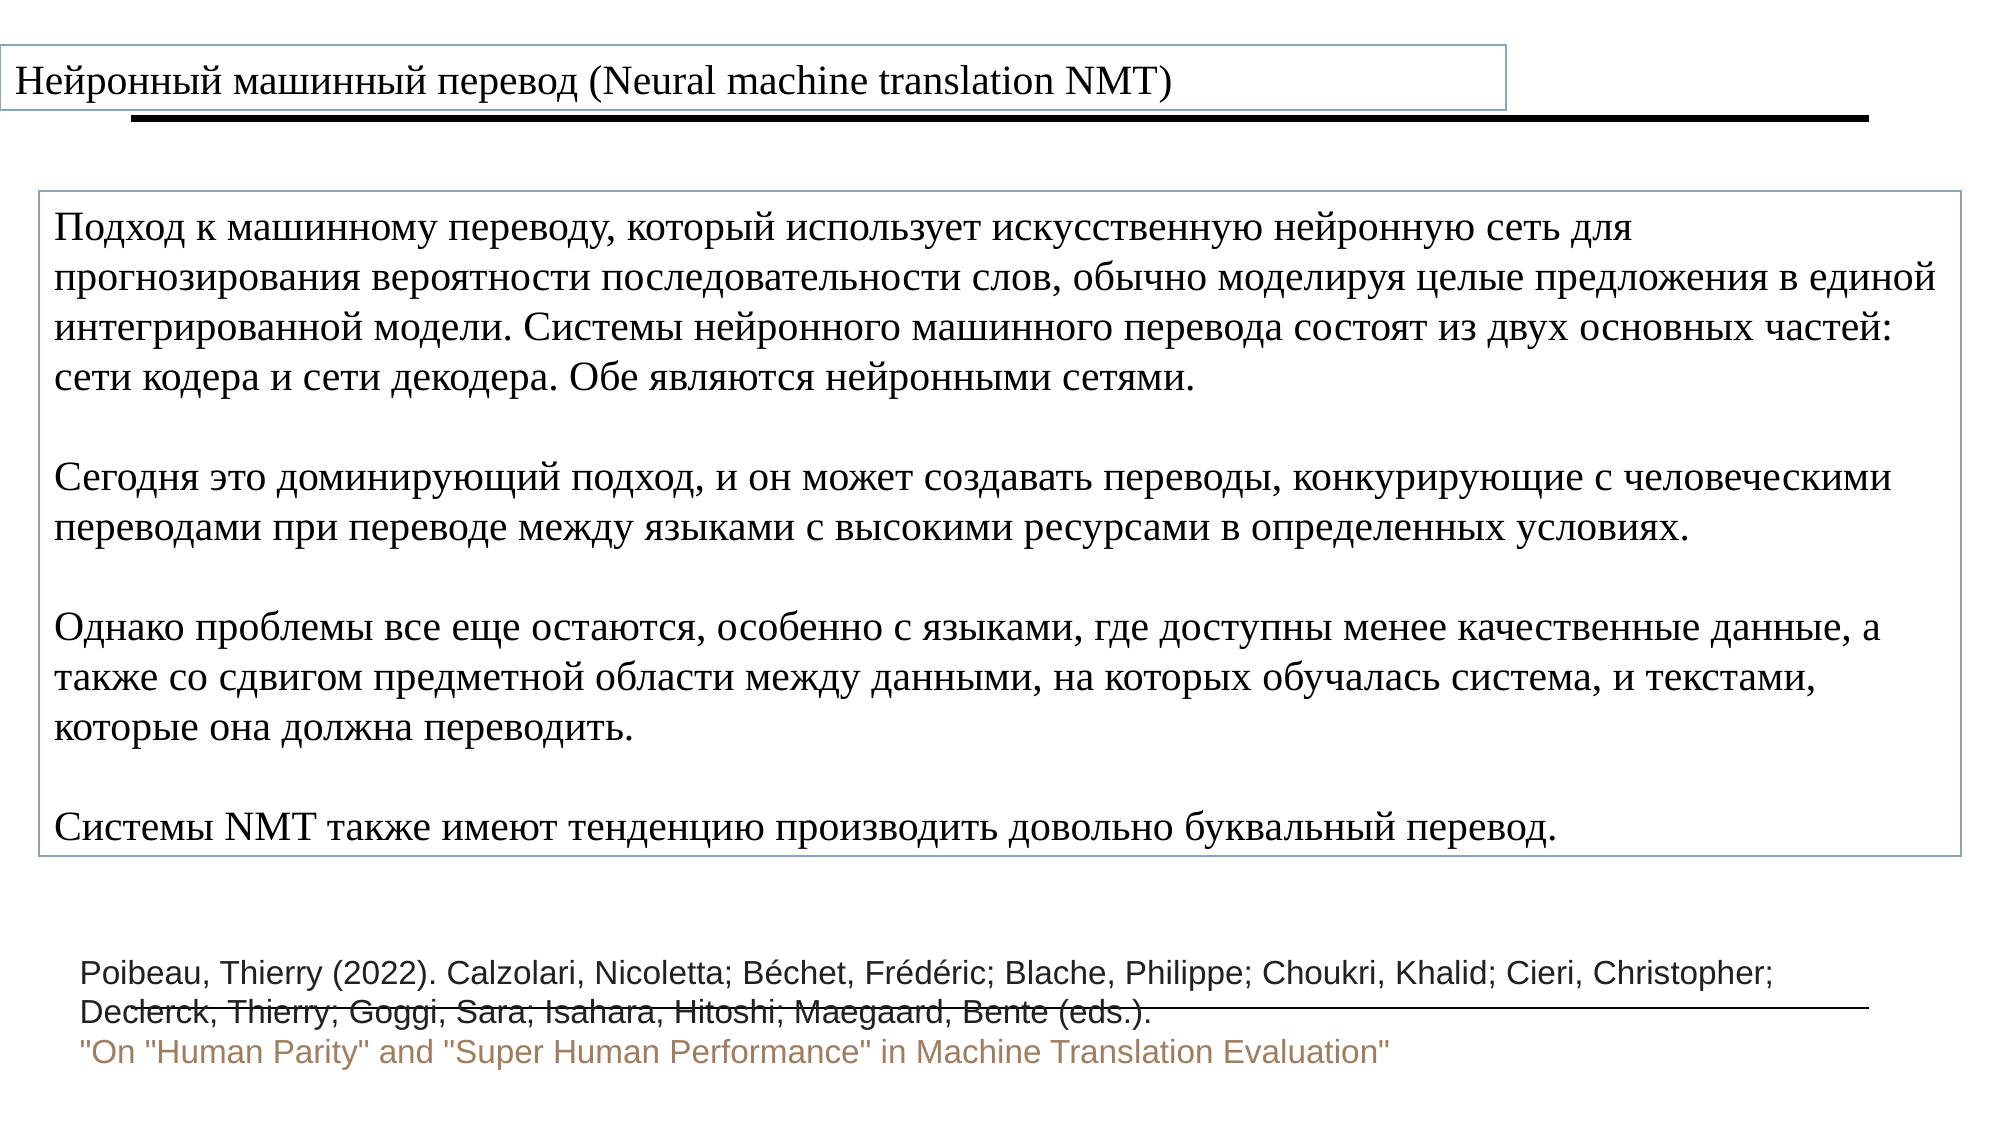

Нейронный машинный перевод (Neural machine translation NMT)
Подход к машинному переводу, который использует искусственную нейронную сеть для прогнозирования вероятности последовательности слов, обычно моделируя целые предложения в единой интегрированной модели. Системы нейронного машинного перевода состоят из двух основных частей: сети кодера и сети декодера. Обе являются нейронными сетями.

Сегодня это доминирующий подход, и он может создавать переводы, конкурирующие с человеческими переводами при переводе между языками с высокими ресурсами в определенных условиях.

Однако проблемы все еще остаются, особенно с языками, где доступны менее качественные данные, а также со сдвигом предметной области между данными, на которых обучалась система, и текстами, которые она должна переводить.

Системы NMT также имеют тенденцию производить довольно буквальный перевод.
Poibeau, Thierry (2022). Calzolari, Nicoletta; Béchet, Frédéric; Blache, Philippe; Choukri, Khalid; Cieri, Christopher; Declerck, Thierry; Goggi, Sara; Isahara, Hitoshi; Maegaard, Bente (eds.). "On "Human Parity" and "Super Human Performance" in Machine Translation Evaluation"